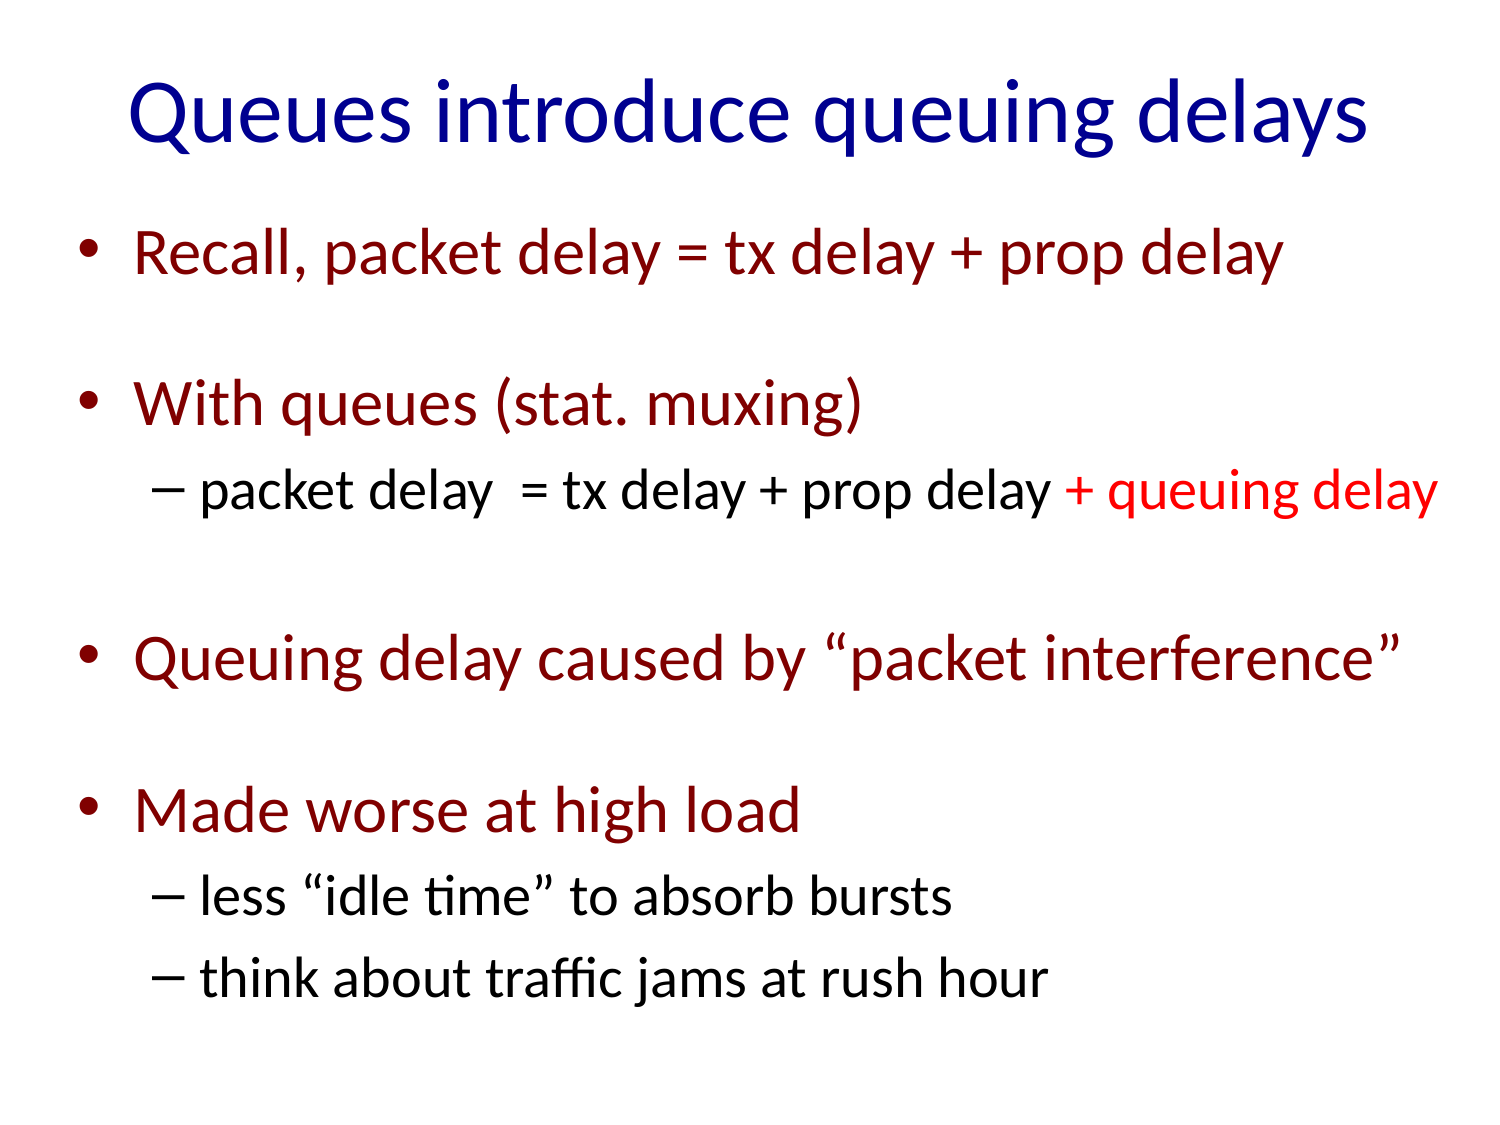

# Queues introduce queuing delays
Recall, packet delay = tx delay + prop delay

With queues (stat. muxing)
packet delay  = tx delay + prop delay + queuing delay

Queuing delay caused by “packet interference”

Made worse at high load
less “idle time” to absorb bursts
think about traffic jams at rush hour